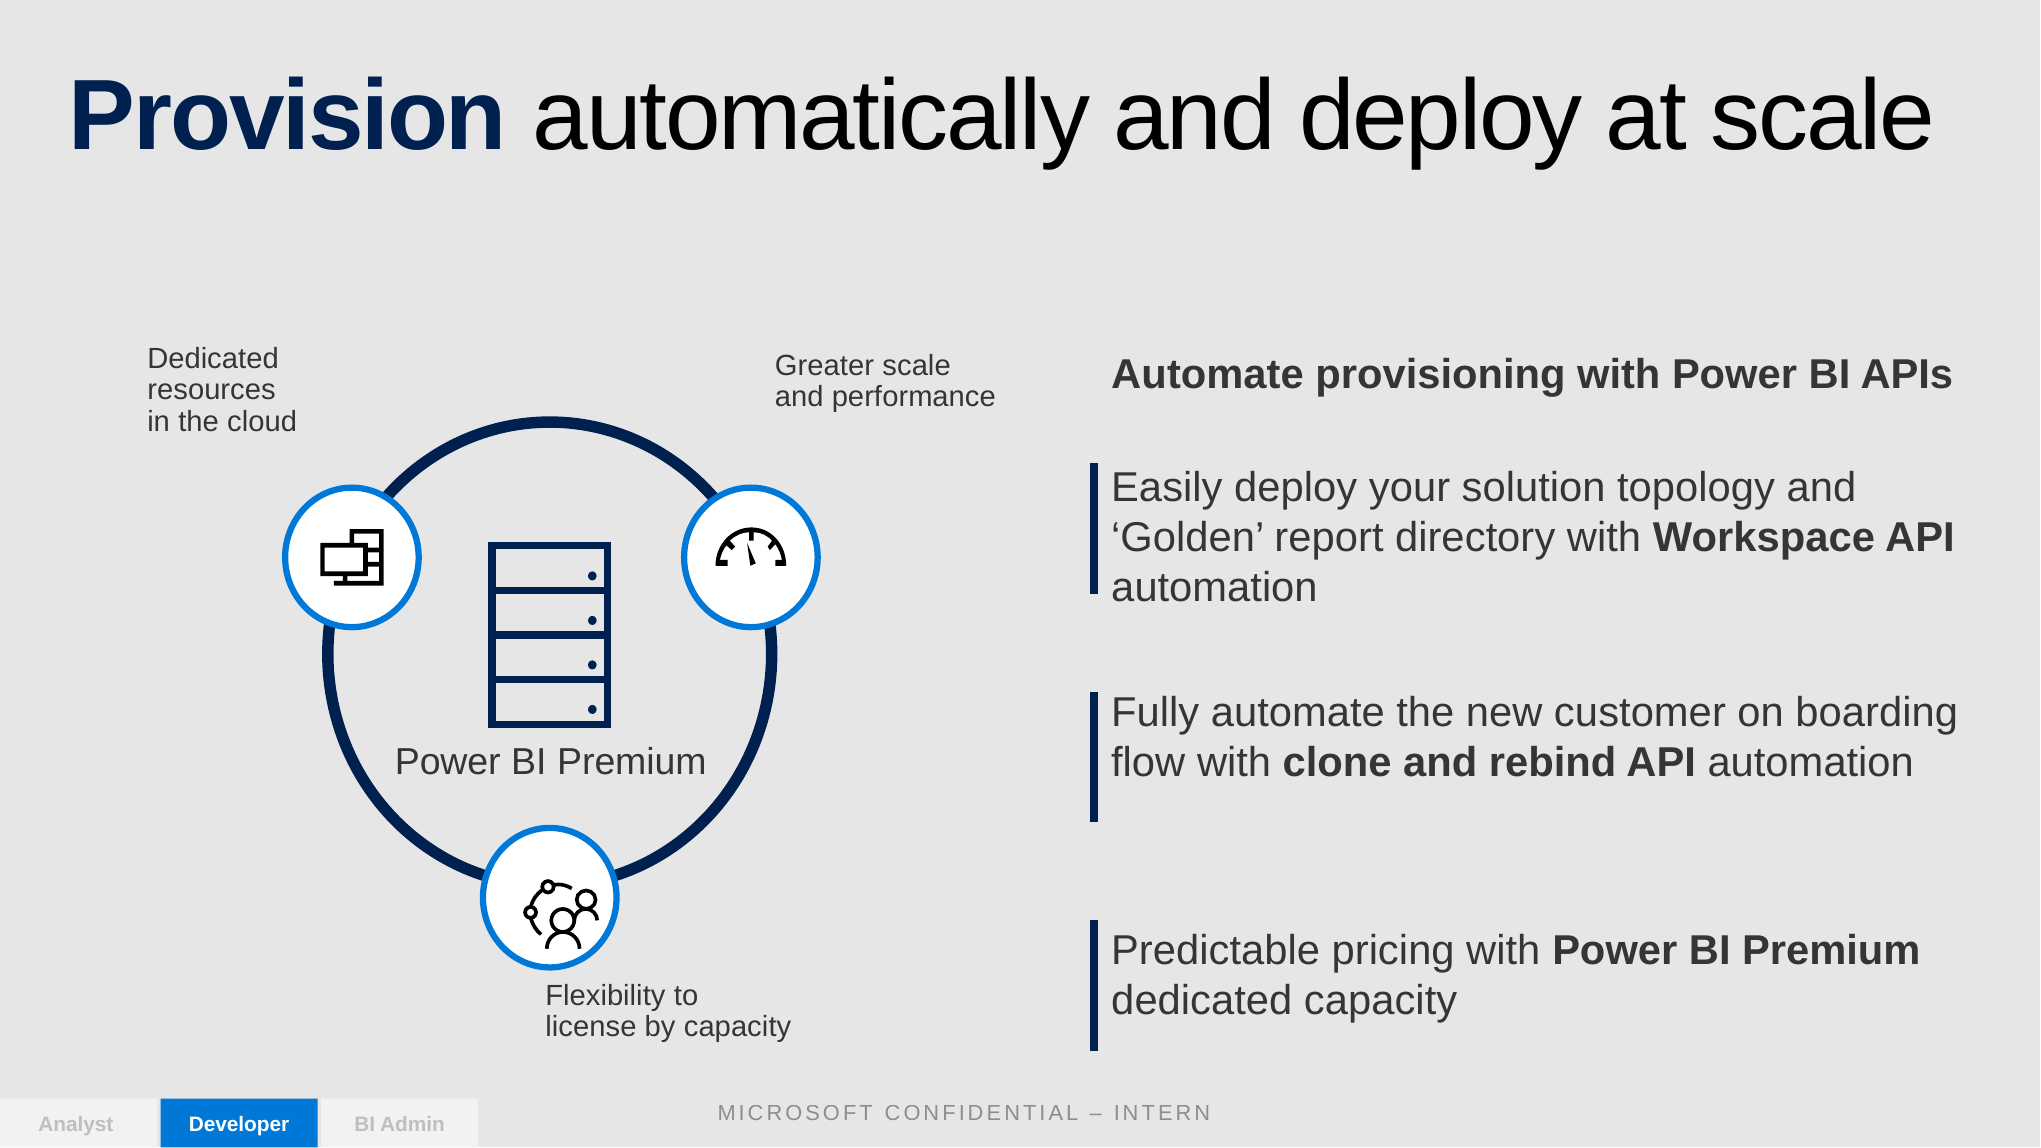

# Provision automatically and deploy at scale
Automate provisioning with Power BI APIs
Easily deploy your solution topology and ‘Golden’ report directory with Workspace API automation

Fully automate the new customer on boarding flow with clone and rebind API automation

Predictable pricing with Power BI Premium dedicated capacity

Dedicated
resources
in the cloud
Greater scale
and performance

Power BI Premium

Flexibility to
license by capacity

Analyst
Developer
BI Admin